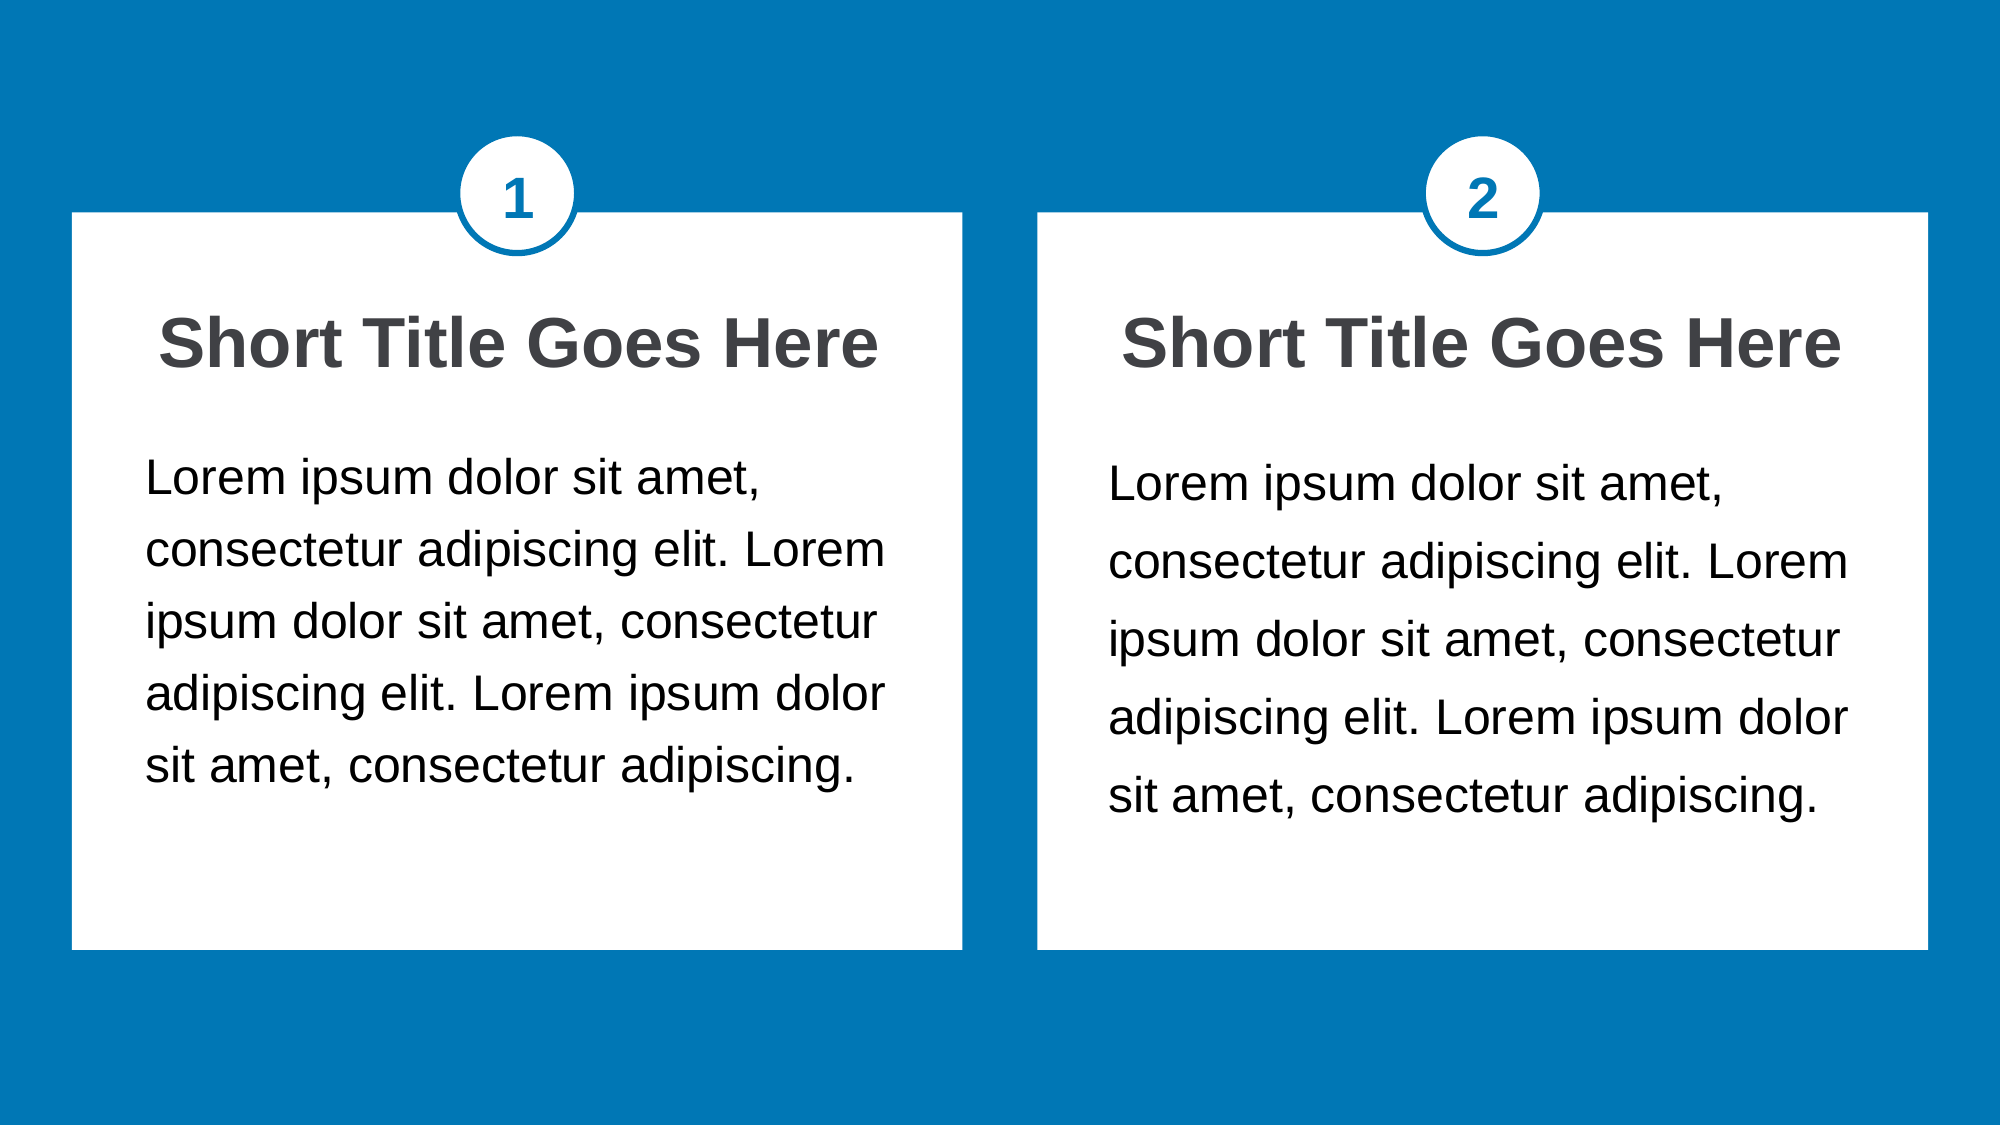

1
2
# Short Title Goes Here
Short Title Goes Here
Lorem ipsum dolor sit amet, consectetur adipiscing elit. Lorem ipsum dolor sit amet, consectetur adipiscing elit. Lorem ipsum dolor sit amet, consectetur adipiscing.
Lorem ipsum dolor sit amet, consectetur adipiscing elit. Lorem ipsum dolor sit amet, consectetur adipiscing elit. Lorem ipsum dolor sit amet, consectetur adipiscing.